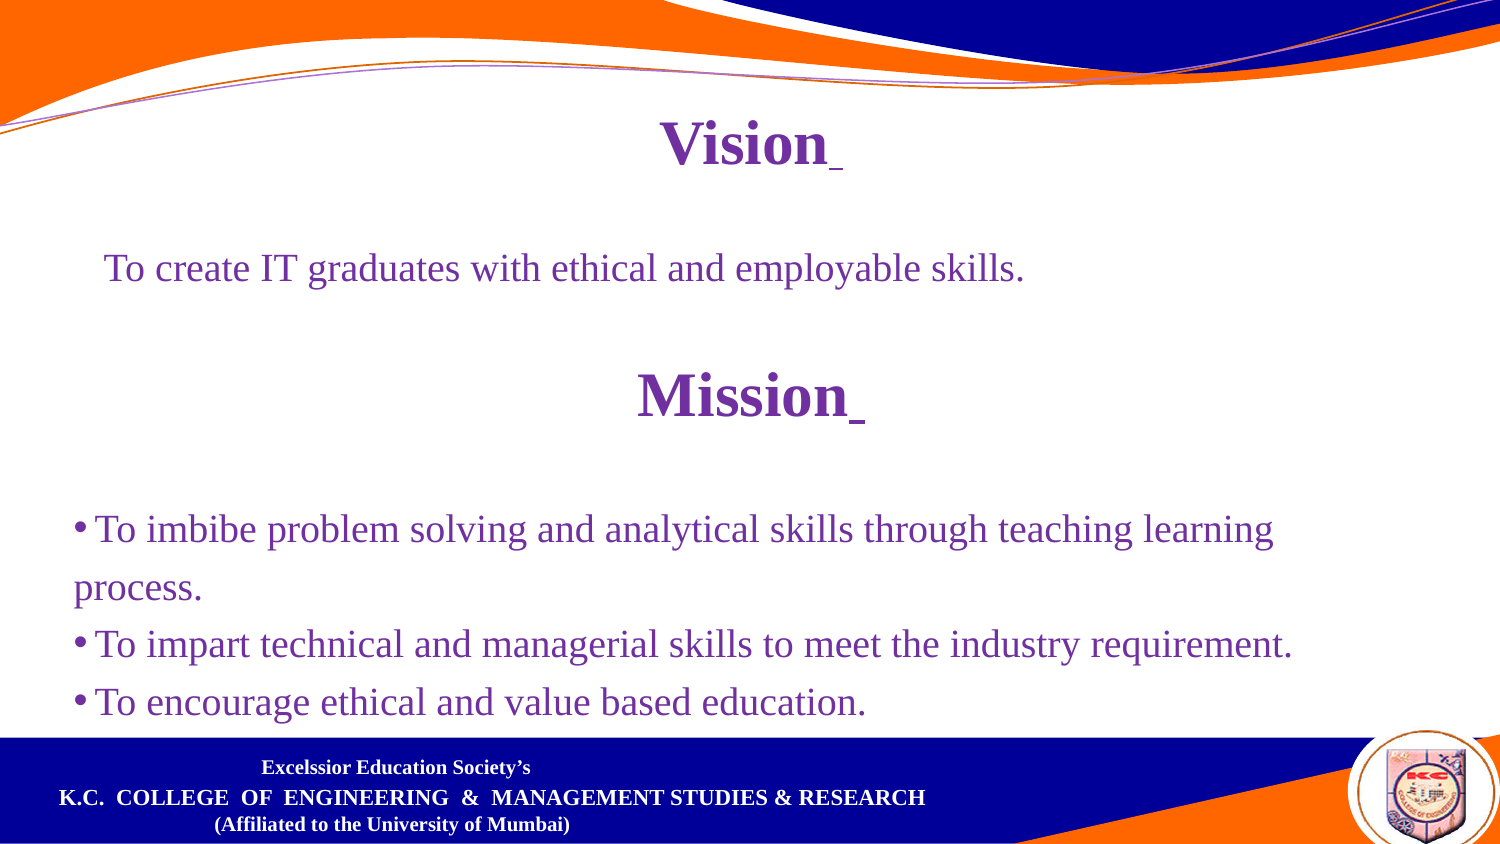

Vision

   To create IT graduates with ethical and employable skills.

Mission

 To imbibe problem solving and analytical skills through teaching learning   process.
 To impart technical and managerial skills to meet the industry requirement.
 To encourage ethical and value based education.